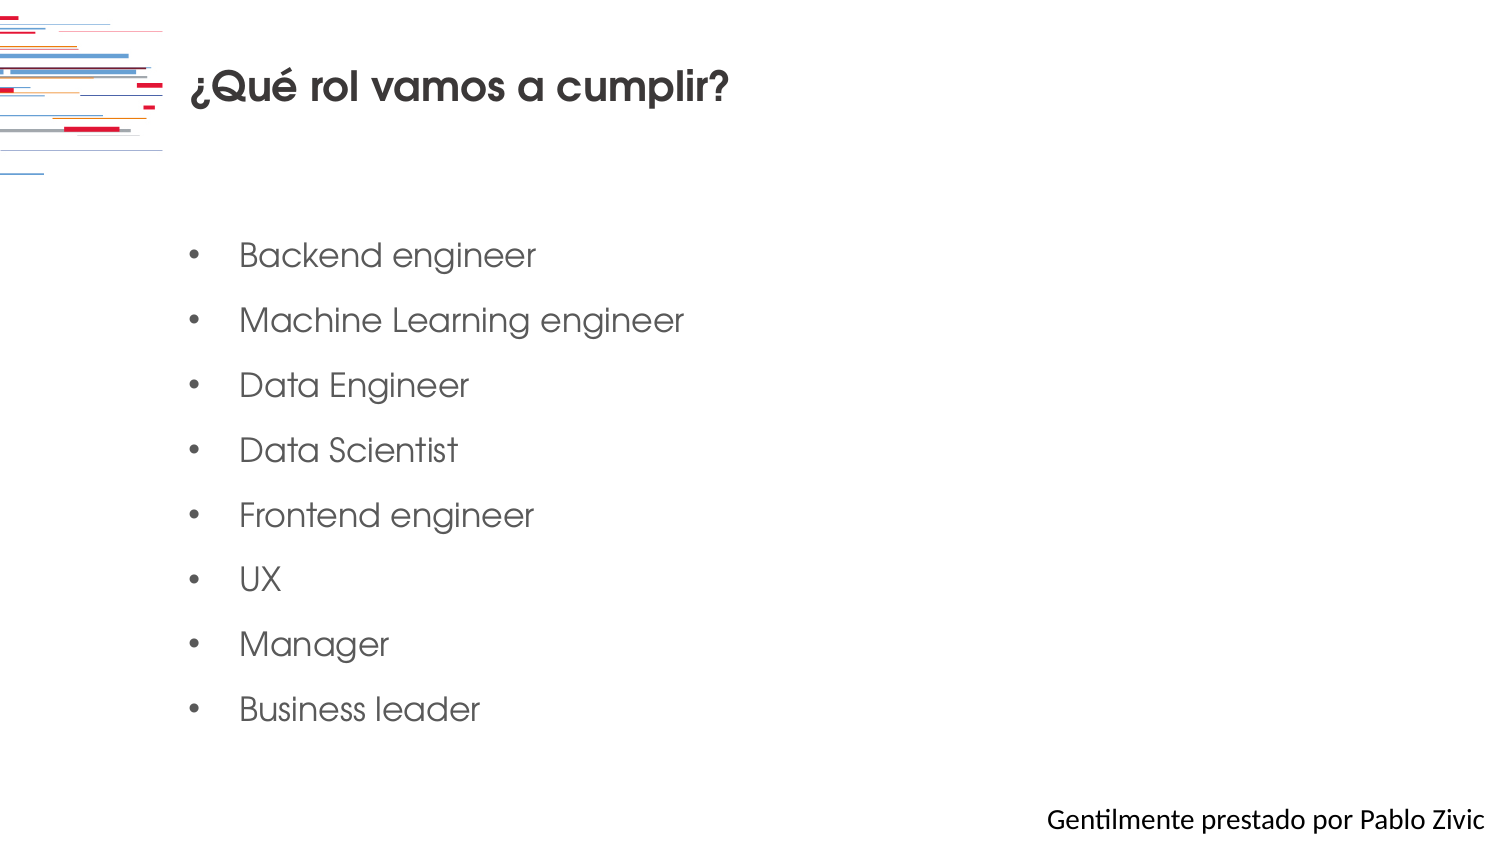

# ¿Qué rol vamos a cumplir?
Backend engineer
Machine Learning engineer
Data Engineer
Data Scientist
Frontend engineer
UX
Manager
Business leader
Gentilmente prestado por Pablo Zivic